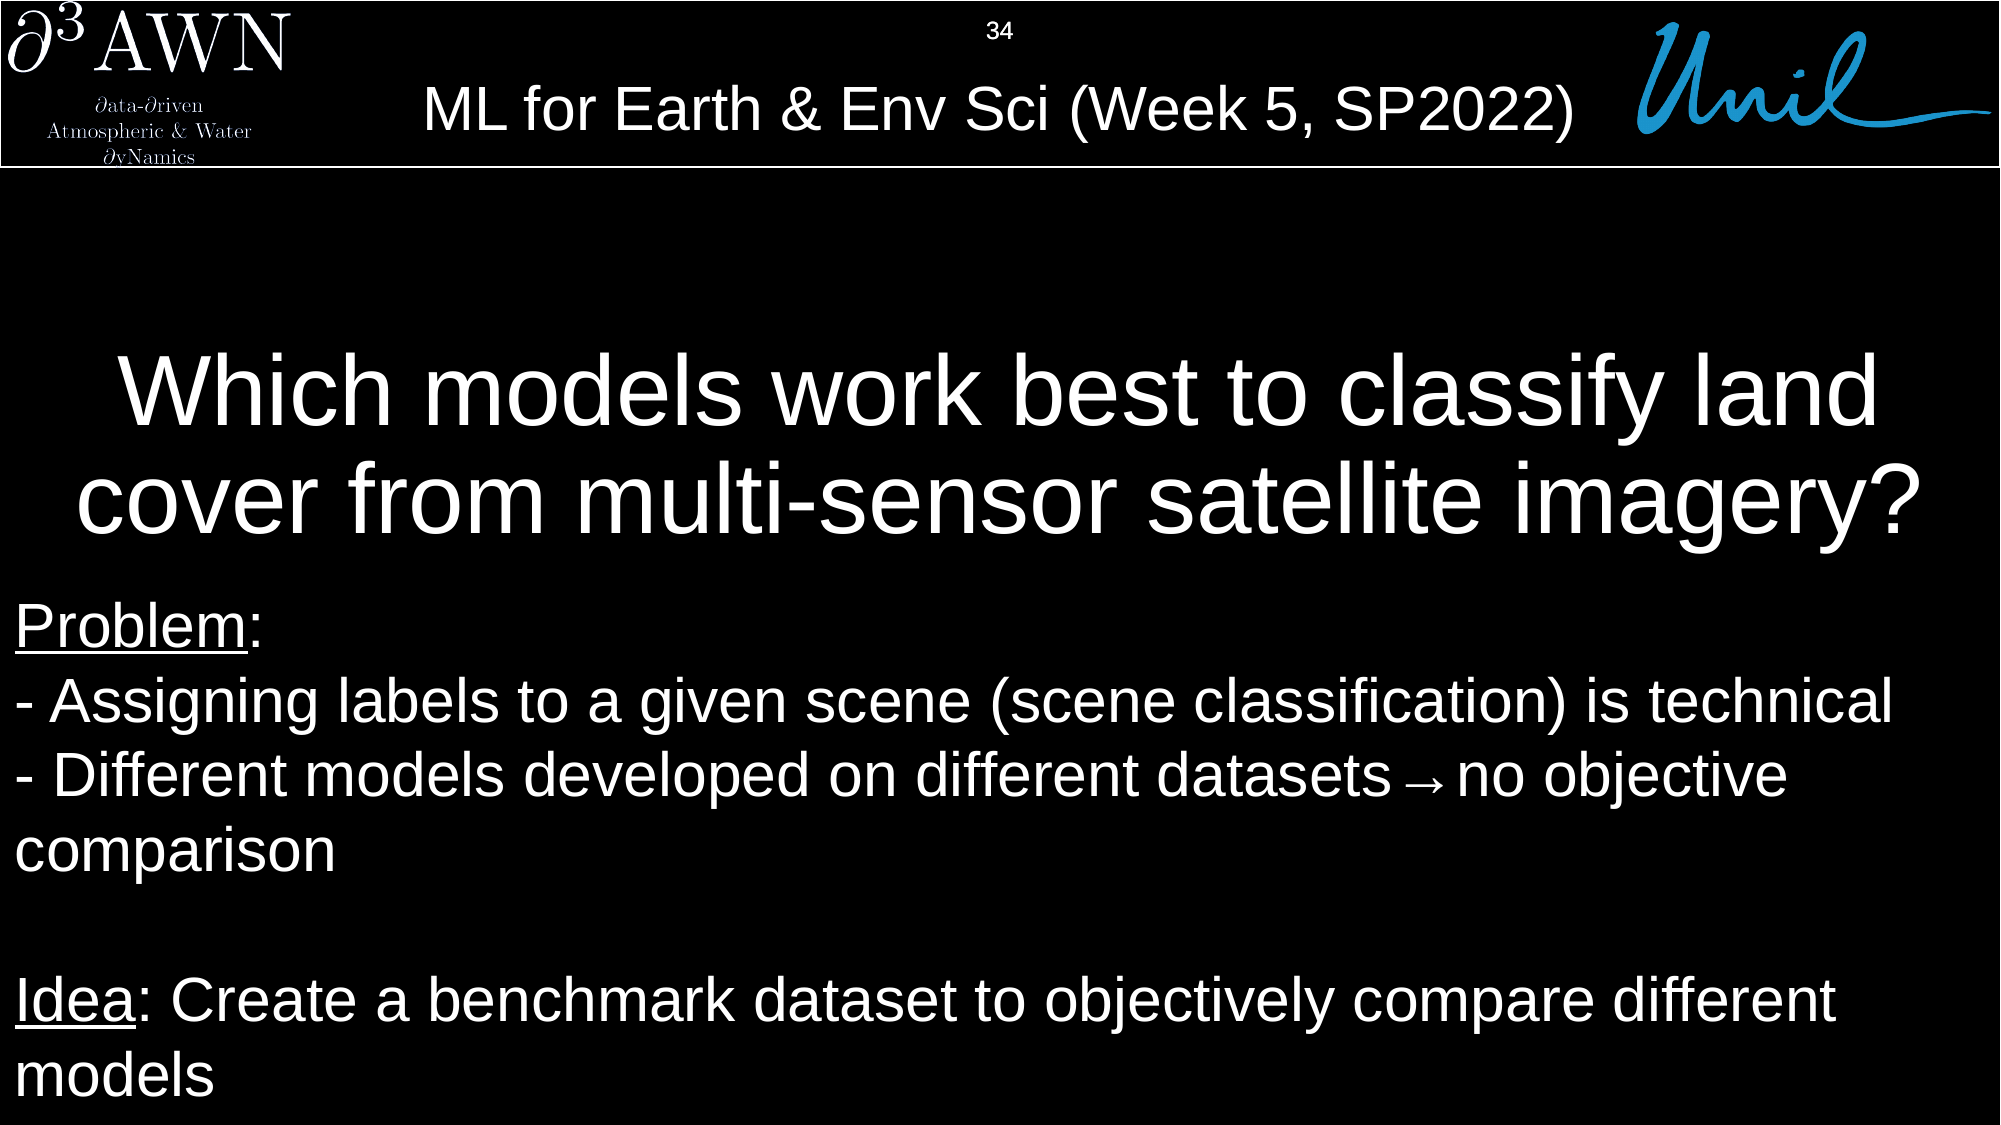

34
# Which models work best to classify land cover from multi-sensor satellite imagery?
Problem:
- Assigning labels to a given scene (scene classification) is technical
- Different models developed on different datasets→no objective comparison

Idea: Create a benchmark dataset to objectively compare different models

Results: Benchmark dataset + Comparison of ResNet & DenseNet